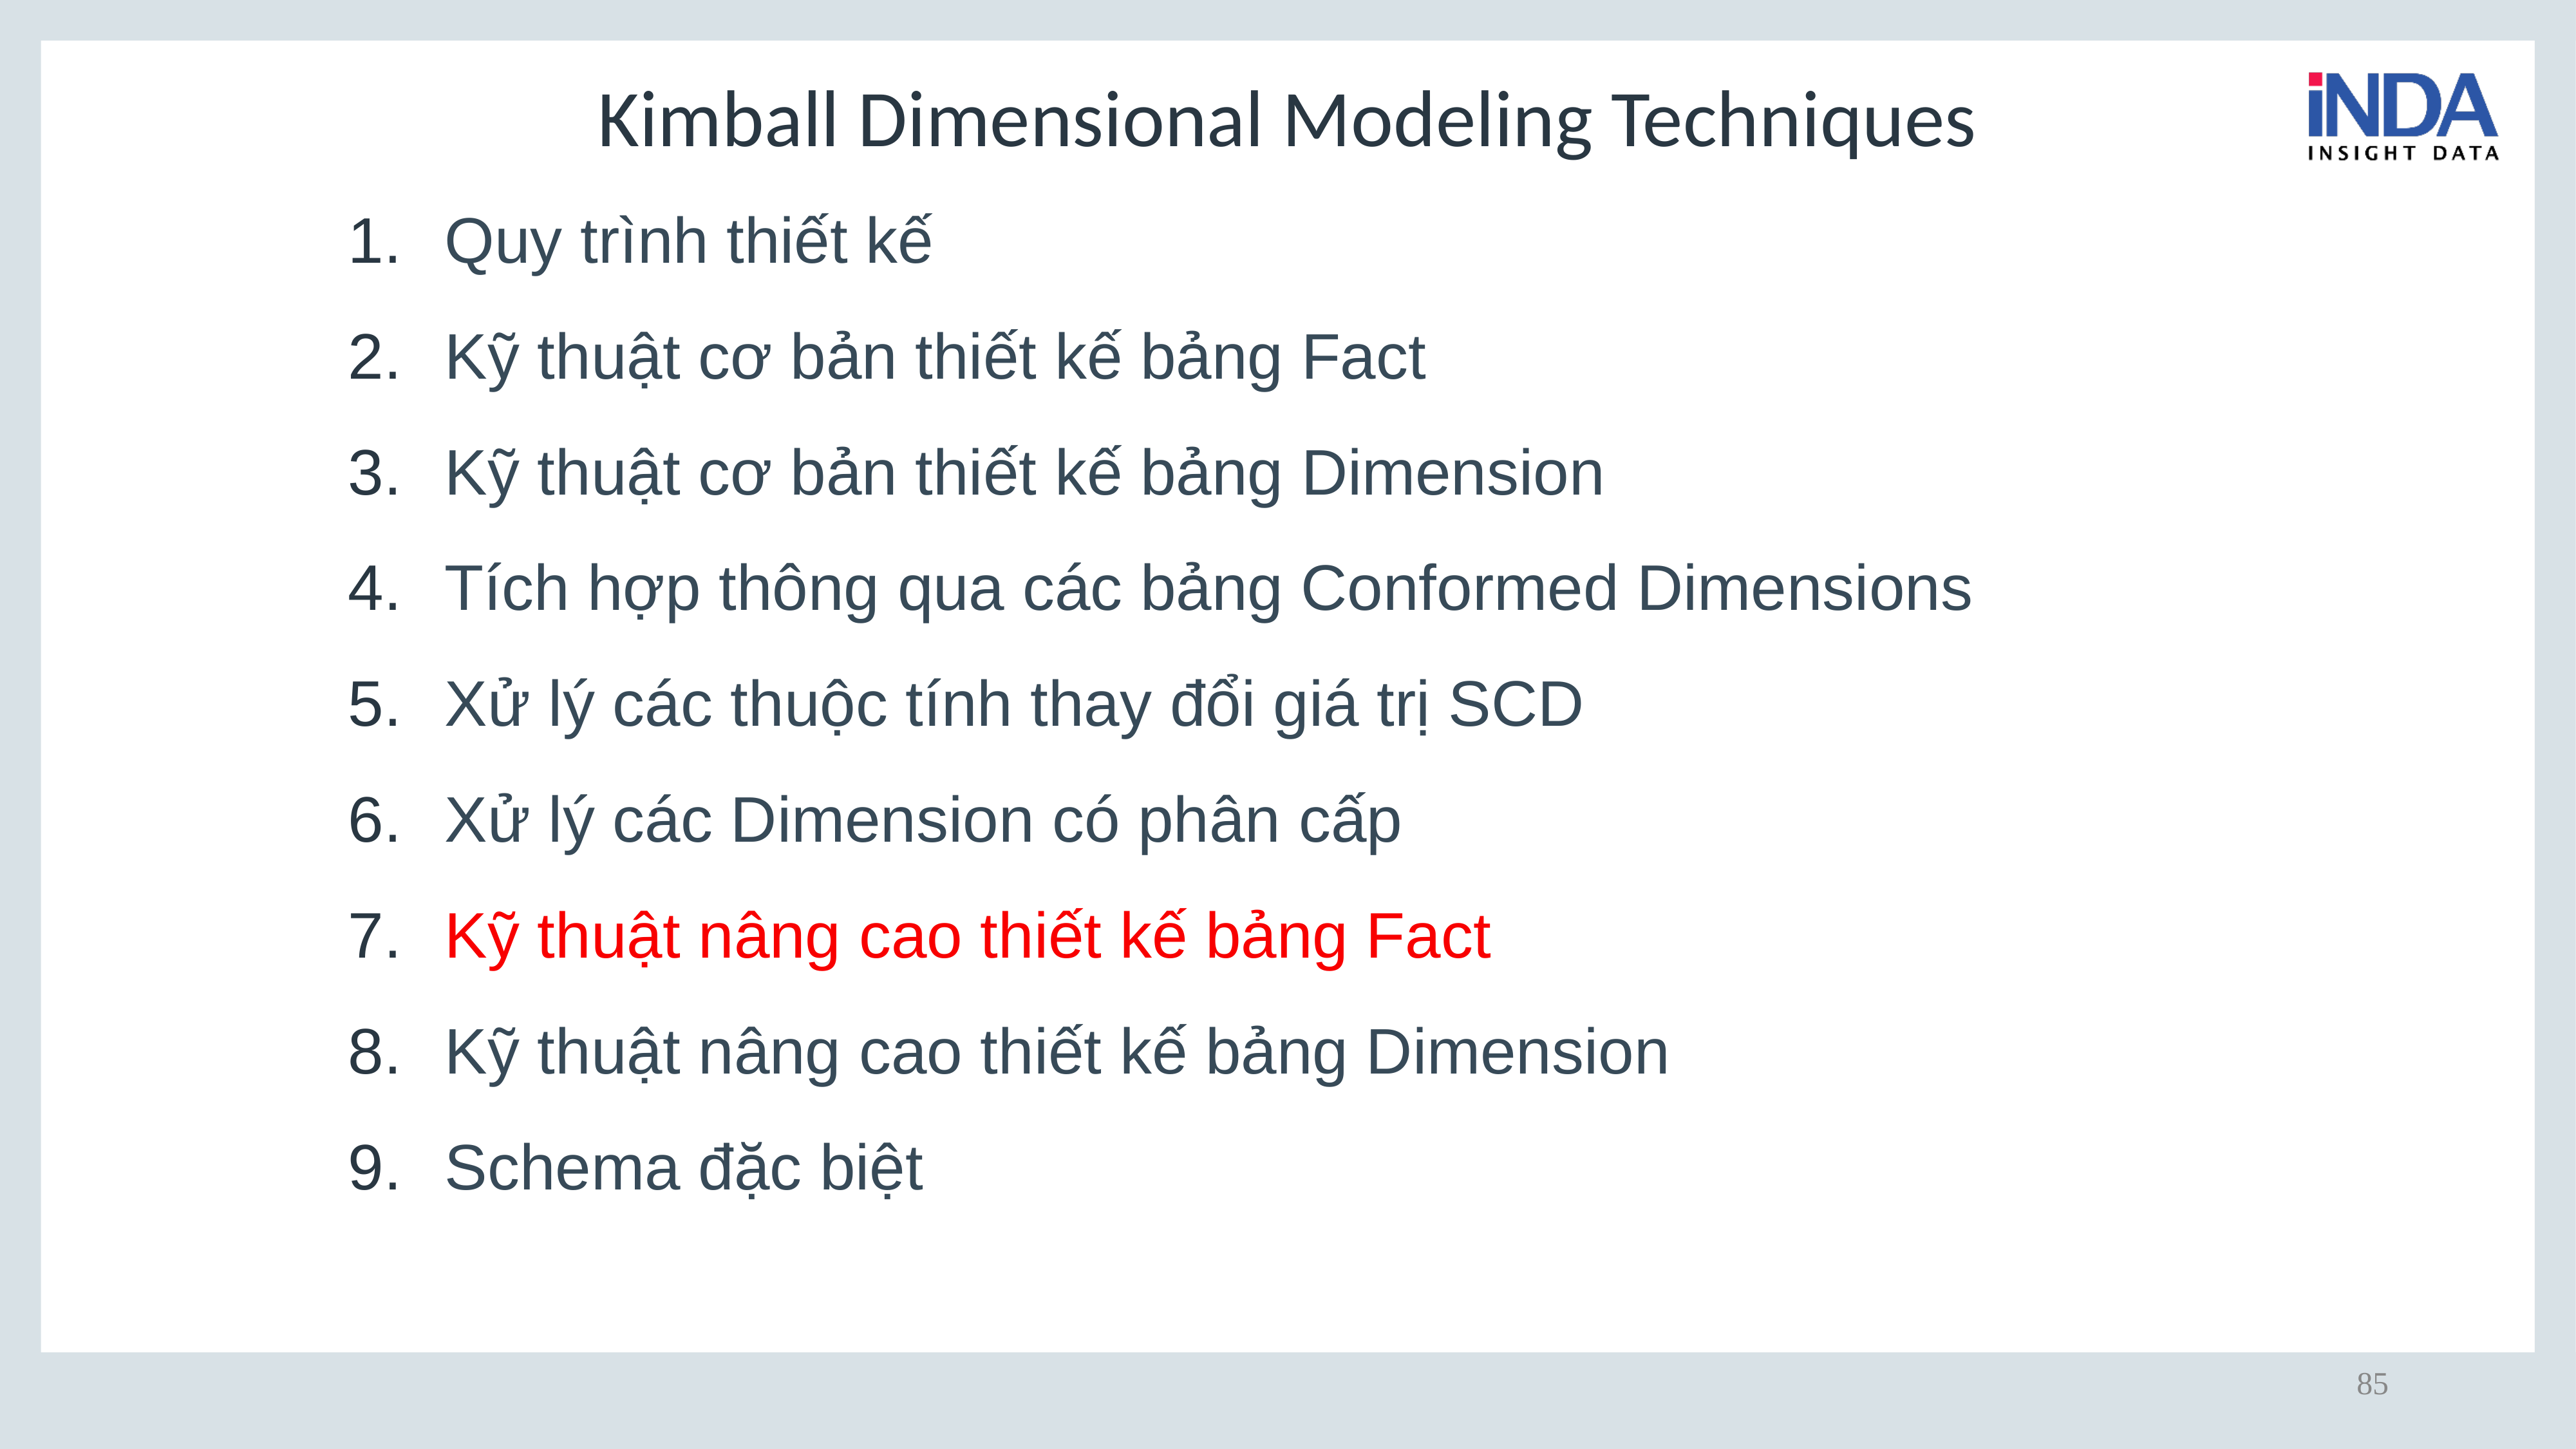

# Kimball Dimensional Modeling Techniques
Quy trình thiết kế
Kỹ thuật cơ bản thiết kế bảng Fact
Kỹ thuật cơ bản thiết kế bảng Dimension
Tích hợp thông qua các bảng Conformed Dimensions
Xử lý các thuộc tính thay đổi giá trị SCD
Xử lý các Dimension có phân cấp
Kỹ thuật nâng cao thiết kế bảng Fact
Kỹ thuật nâng cao thiết kế bảng Dimension
Schema đặc biệt

85